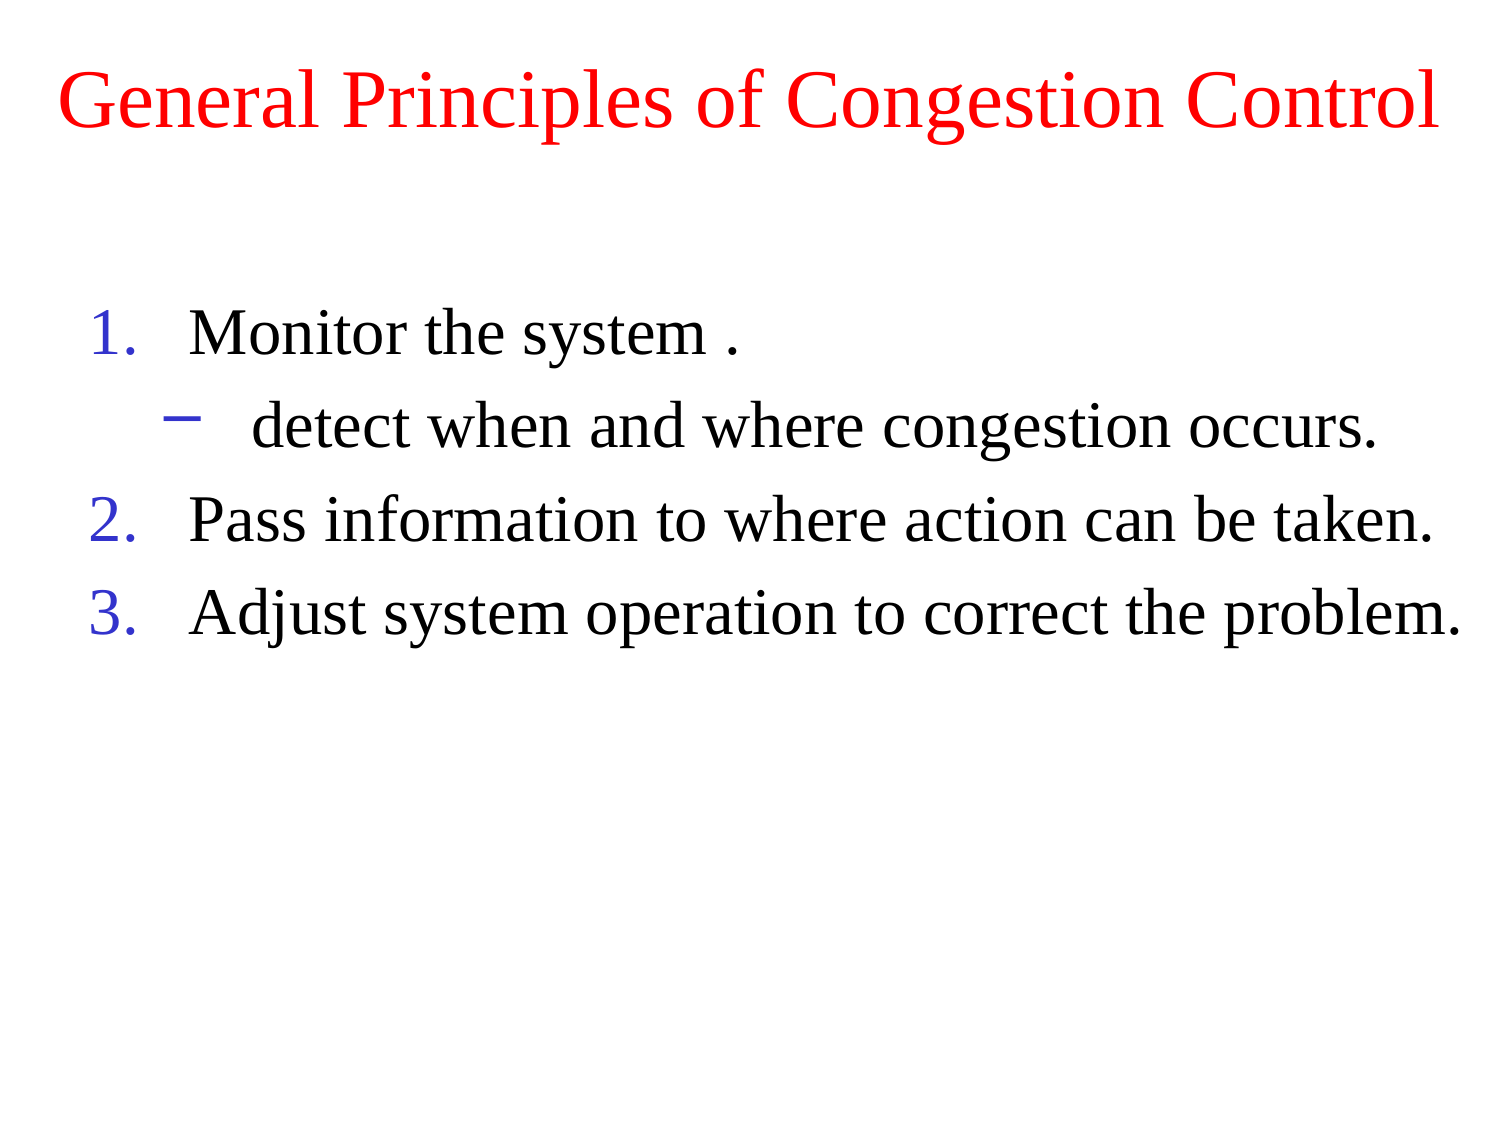

# General Principles of Congestion Control
Monitor the system .
detect when and where congestion occurs.
Pass information to where action can be taken.
Adjust system operation to correct the problem.